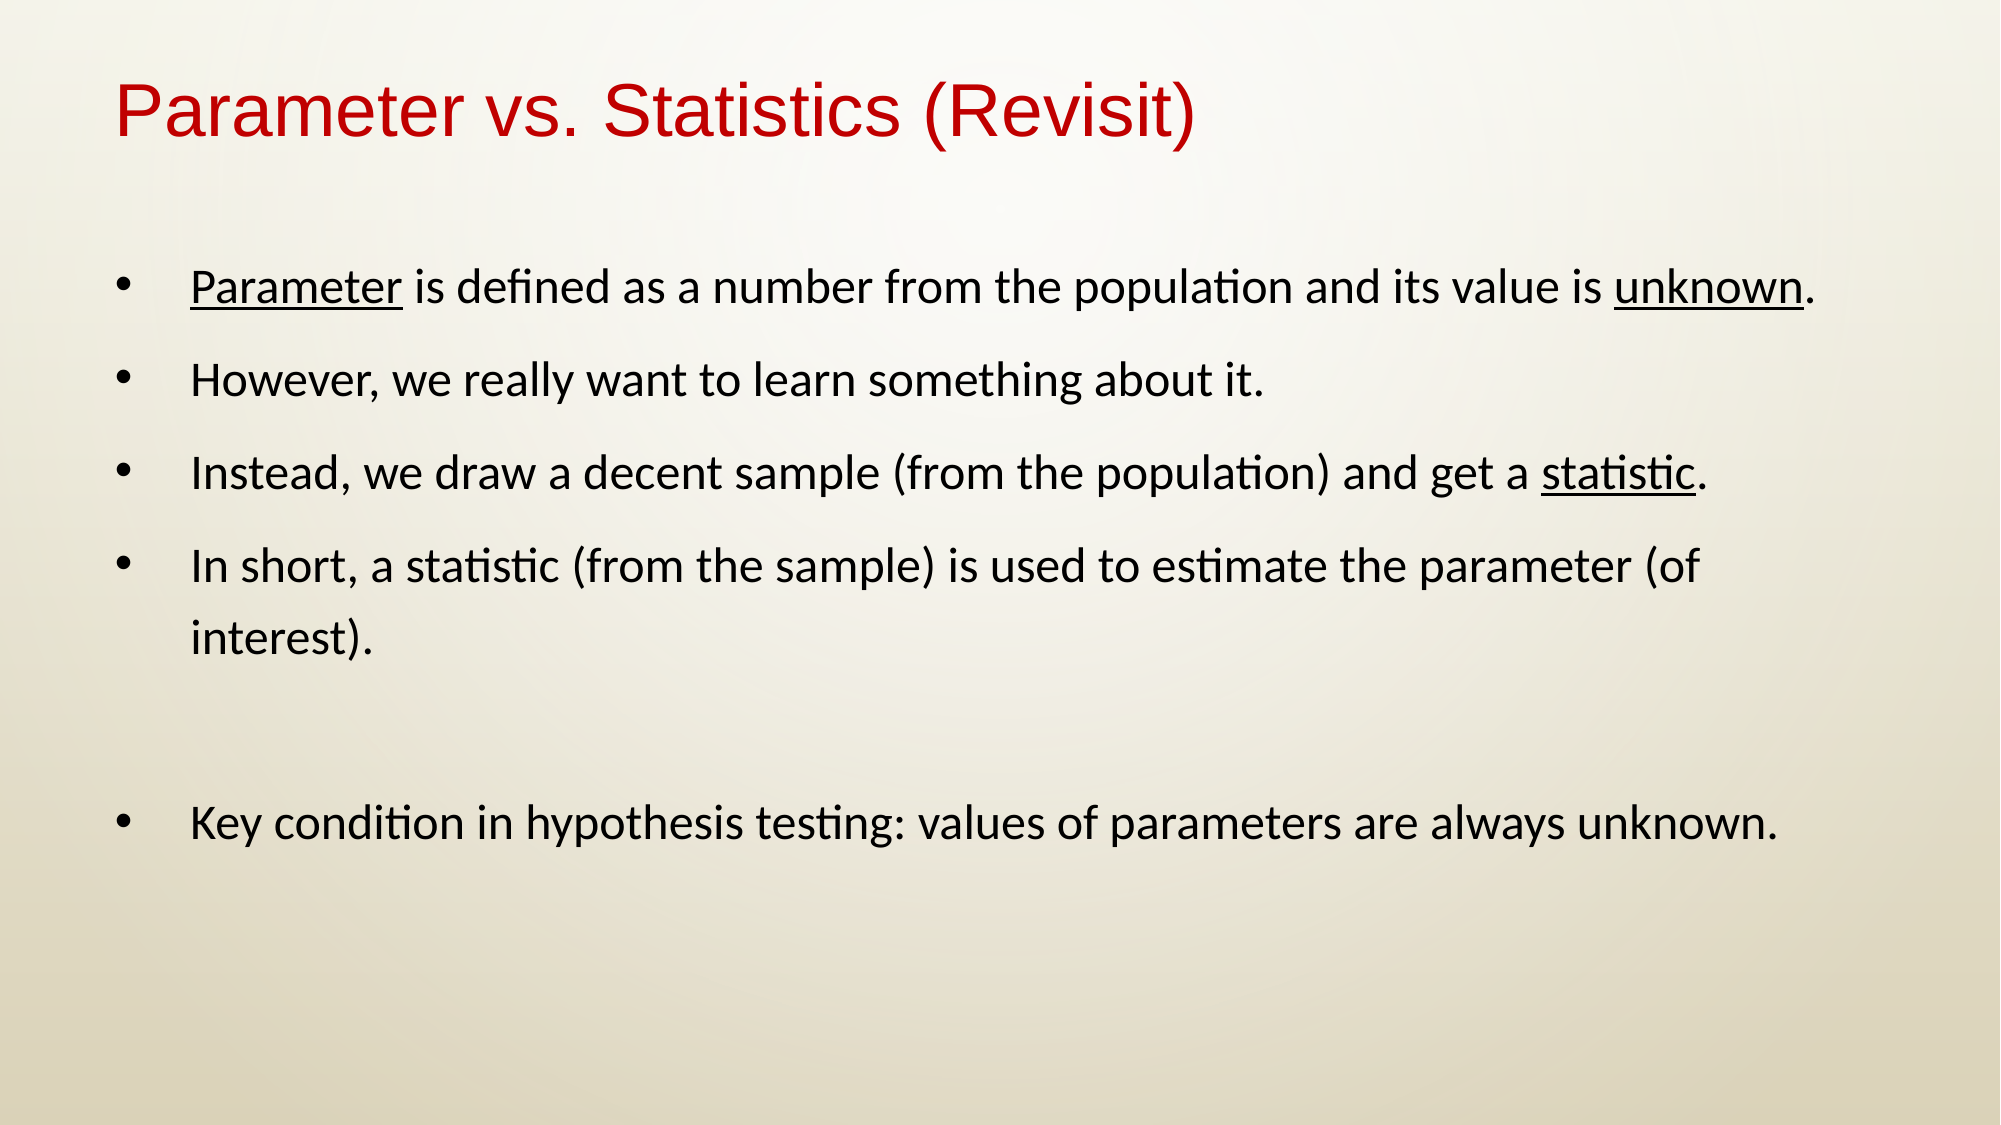

# Parameter vs. Statistics (Revisit)
Parameter is defined as a number from the population and its value is unknown.
However, we really want to learn something about it.
Instead, we draw a decent sample (from the population) and get a statistic.
In short, a statistic (from the sample) is used to estimate the parameter (of interest).

Key condition in hypothesis testing: values of parameters are always unknown.